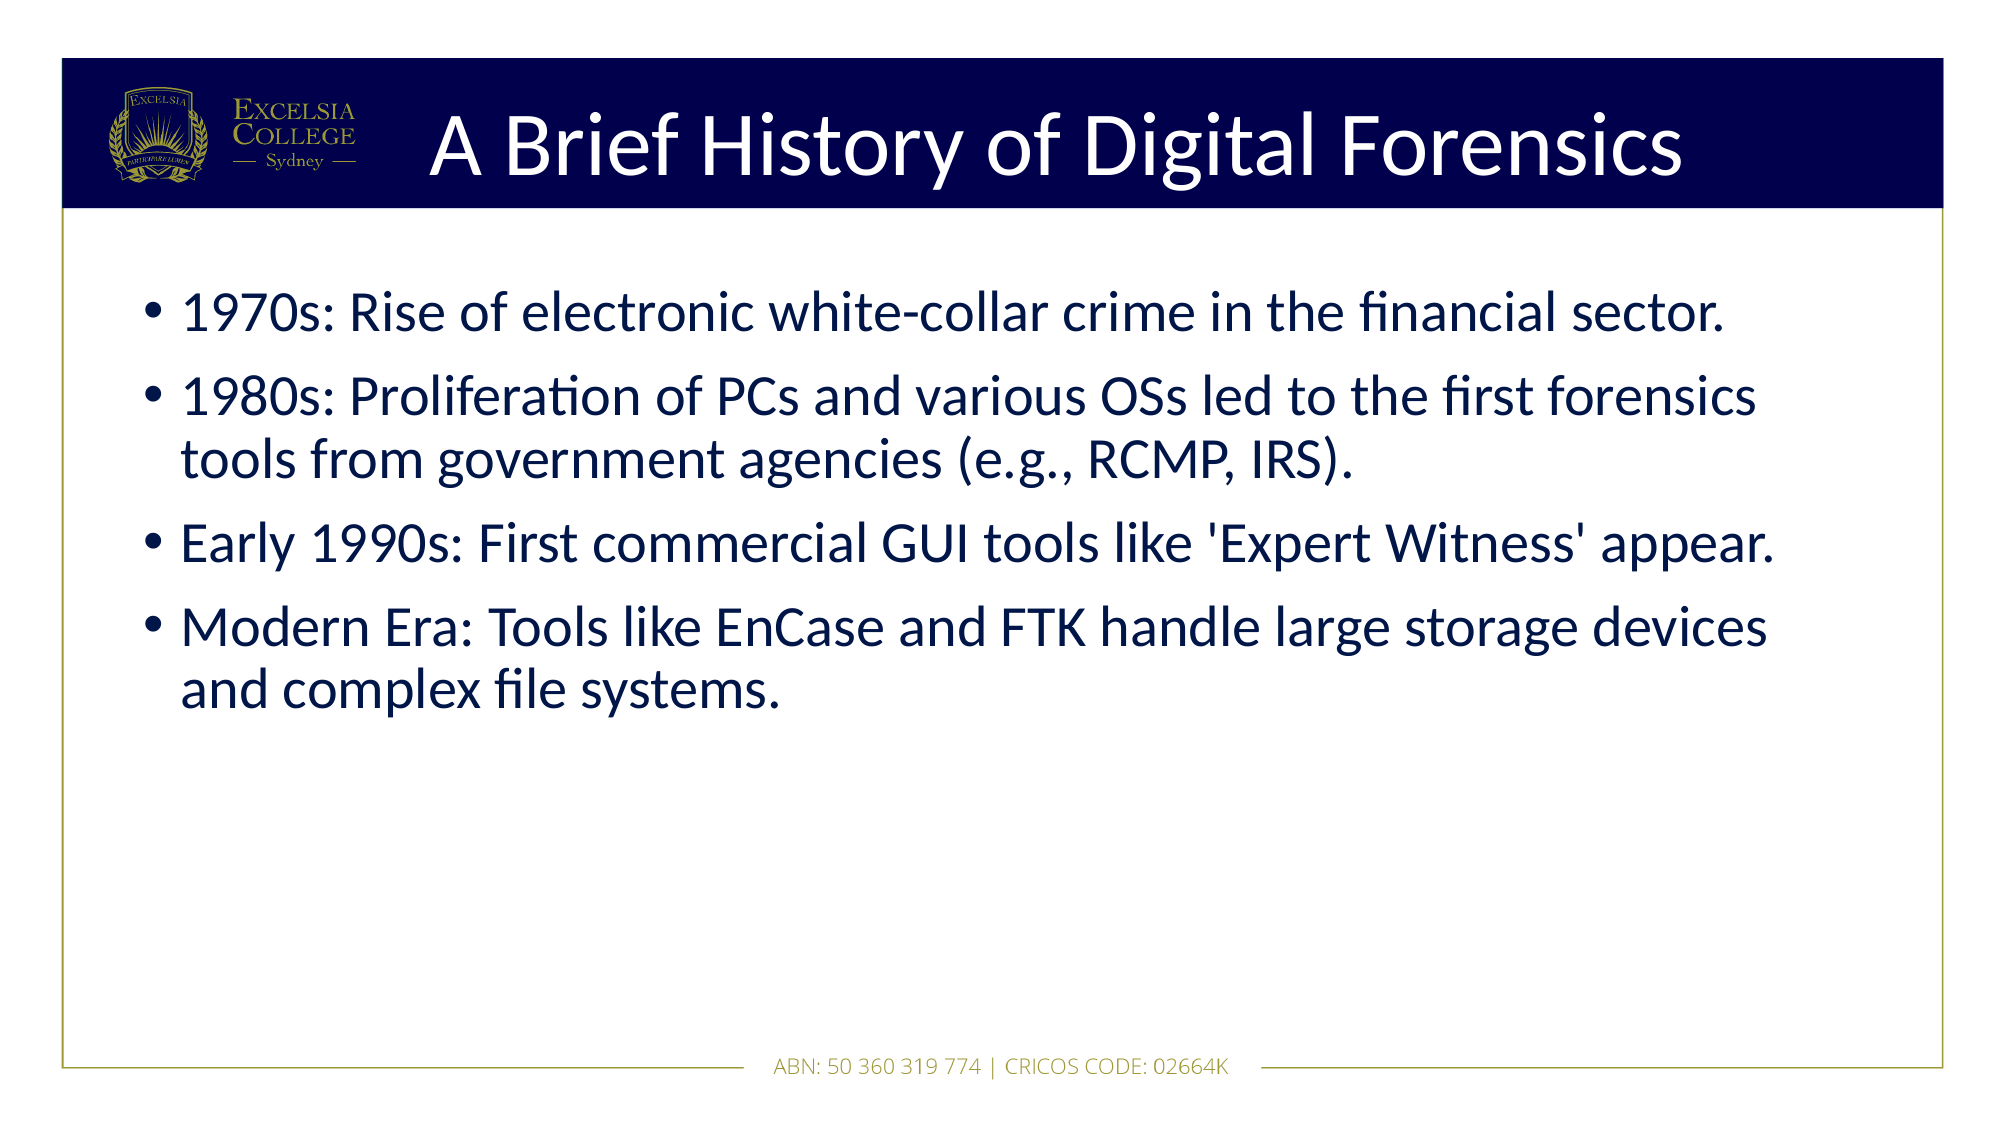

# A Brief History of Digital Forensics
1970s: Rise of electronic white-collar crime in the financial sector.
1980s: Proliferation of PCs and various OSs led to the first forensics tools from government agencies (e.g., RCMP, IRS).
Early 1990s: First commercial GUI tools like 'Expert Witness' appear.
Modern Era: Tools like EnCase and FTK handle large storage devices and complex file systems.